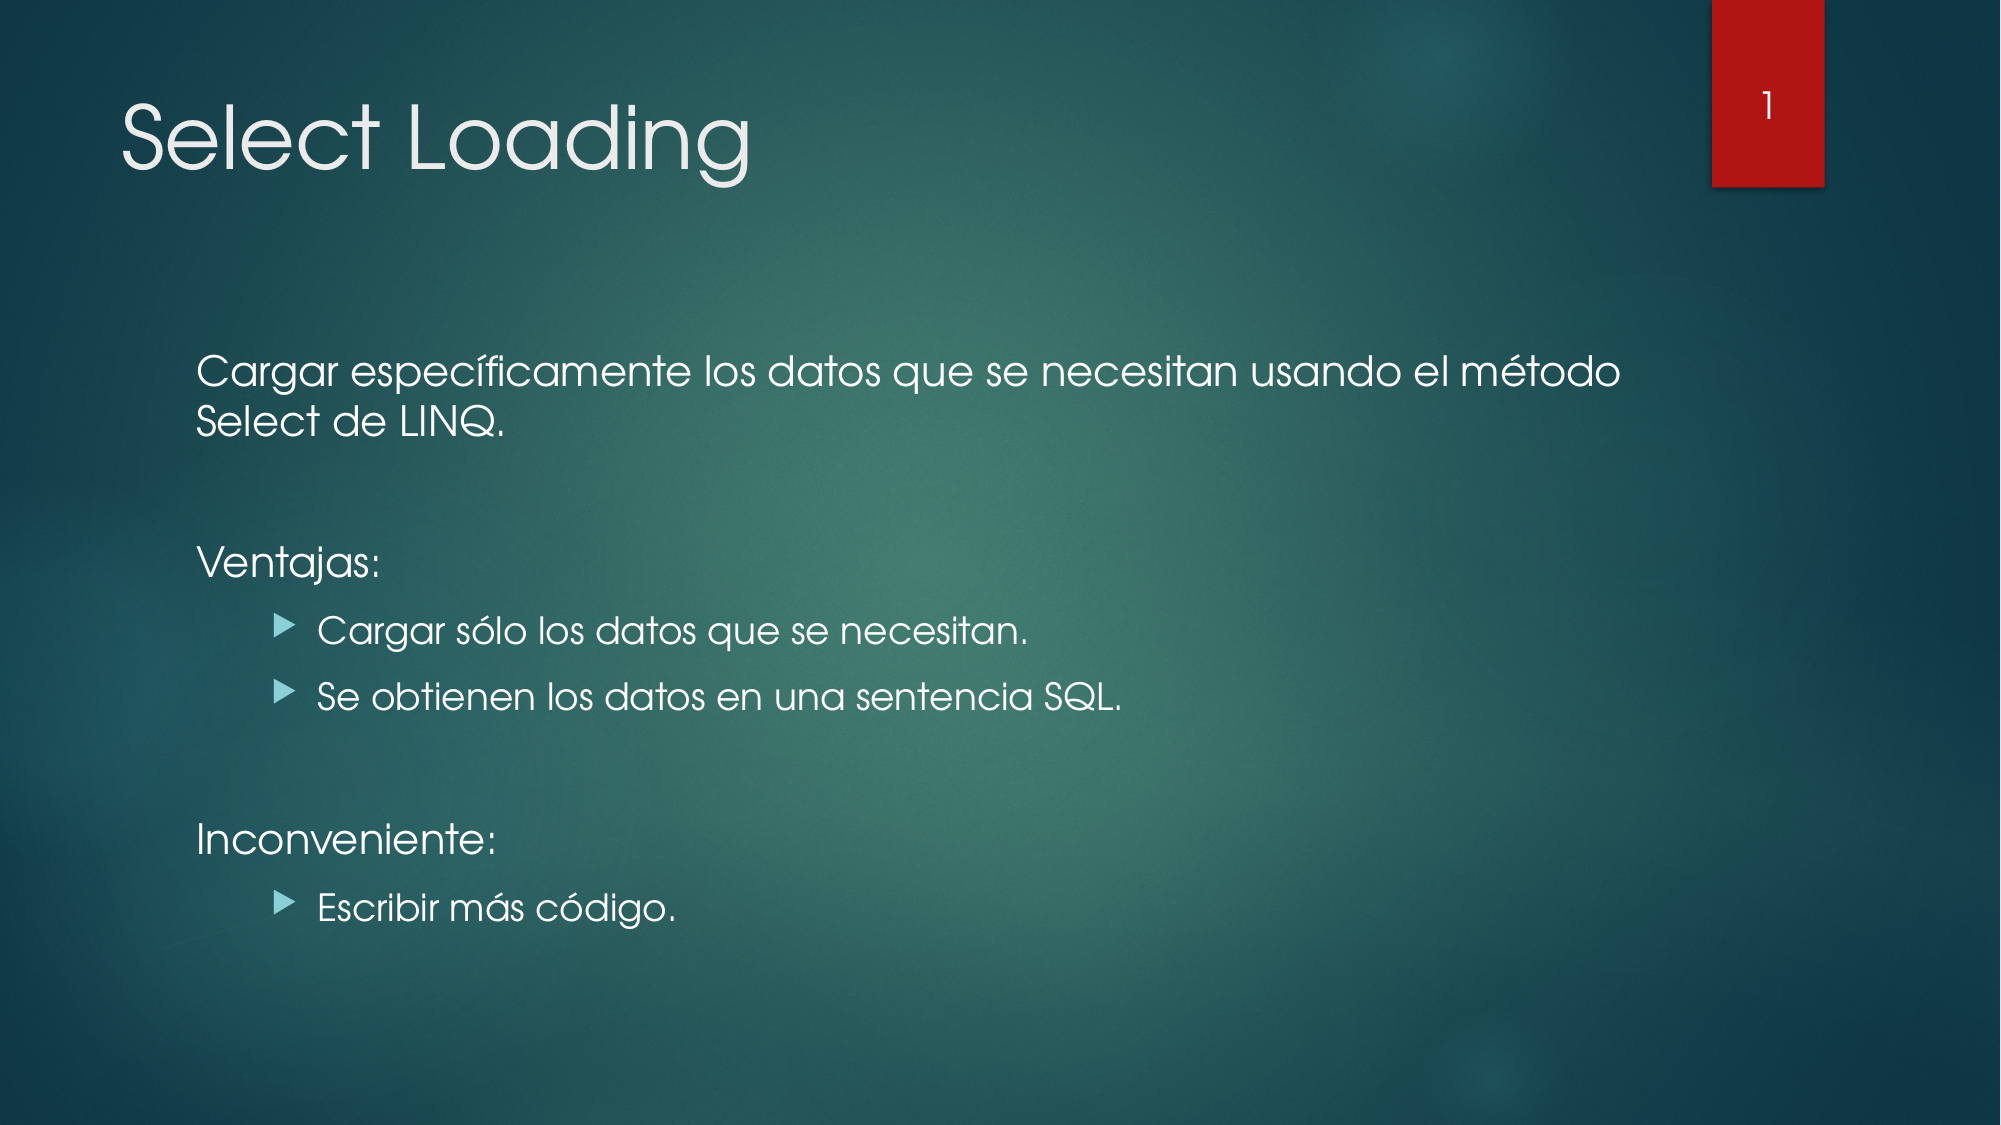

# Select Loading
1
Cargar específicamente los datos que se necesitan usando el método Select de LINQ.

Ventajas:
Cargar sólo los datos que se necesitan.
Se obtienen los datos en una sentencia SQL.

Inconveniente:
Escribir más código.